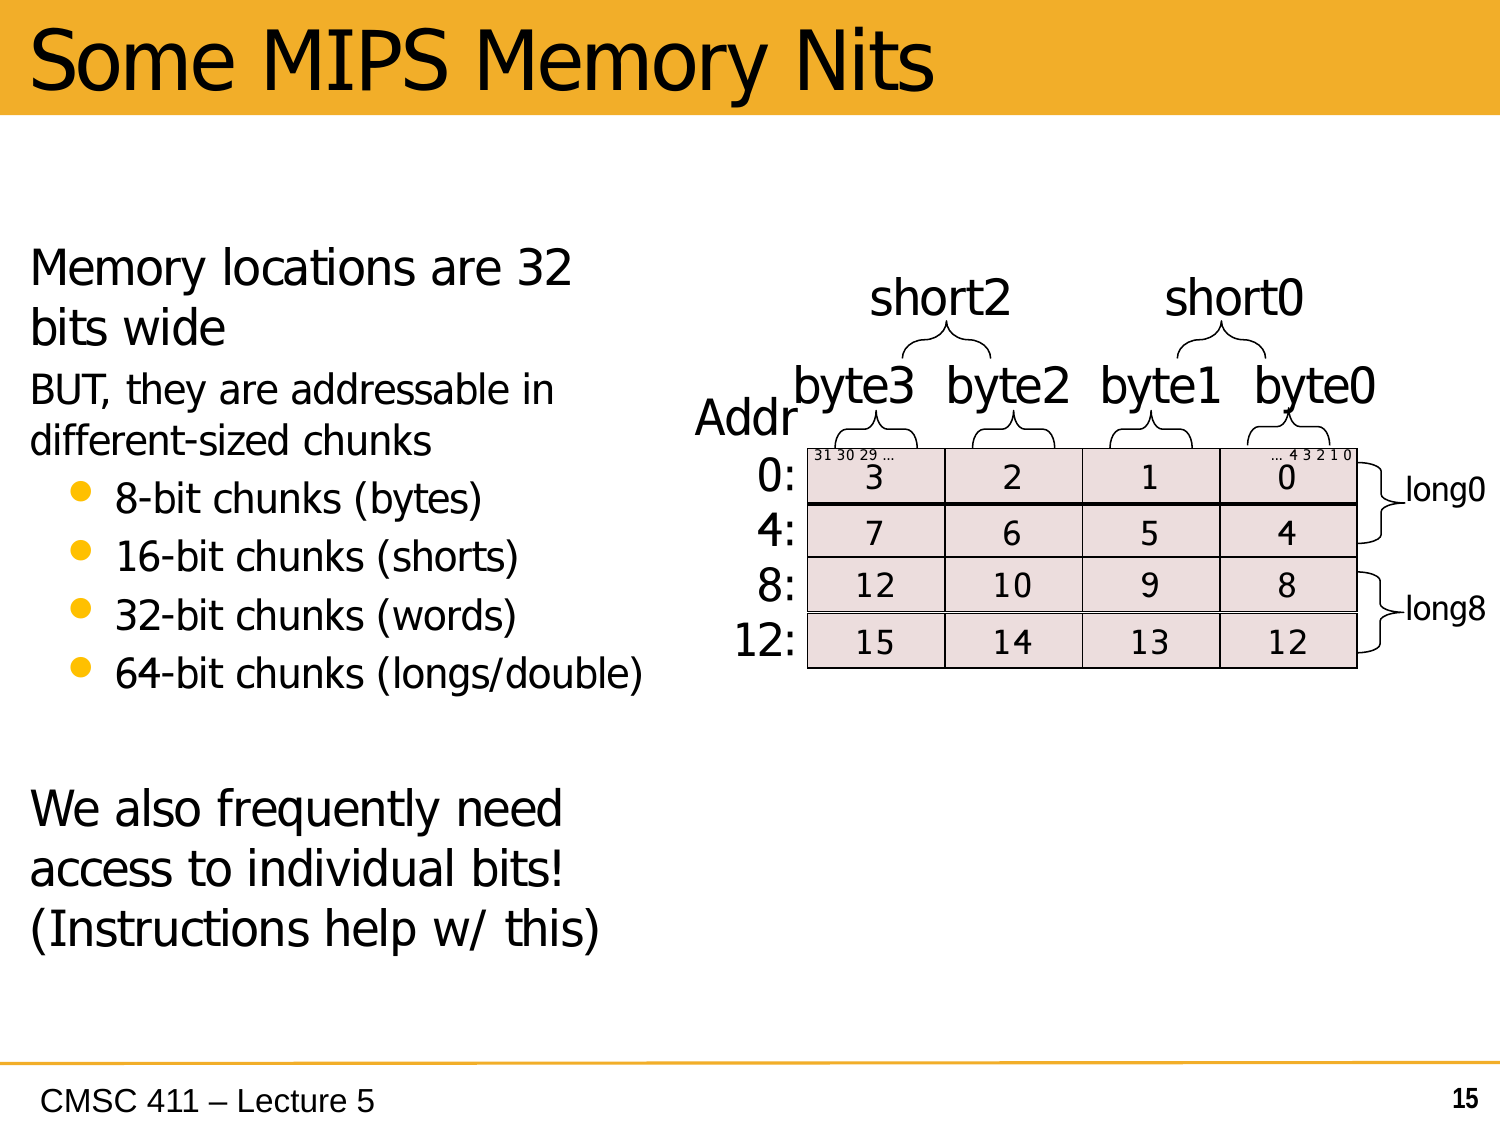

# Some MIPS Memory Nits
Memory locations are 32 bits wide
BUT, they are addressable in different-sized chunks
8-bit chunks (bytes)
16-bit chunks (shorts)
32-bit chunks (words)
64-bit chunks (longs/double)

We also frequently need
access to individual bits!
(Instructions help w/ this)

short2          short0

byte3  byte2  byte1  byte0

Addr
0:
4:
8:
12:
31 30 29 …                                                                                        … 4 3 2 1 0
3
2
1
0
long0
long8

7
6
5
4
12
10
9
8
15
14
13
12
15